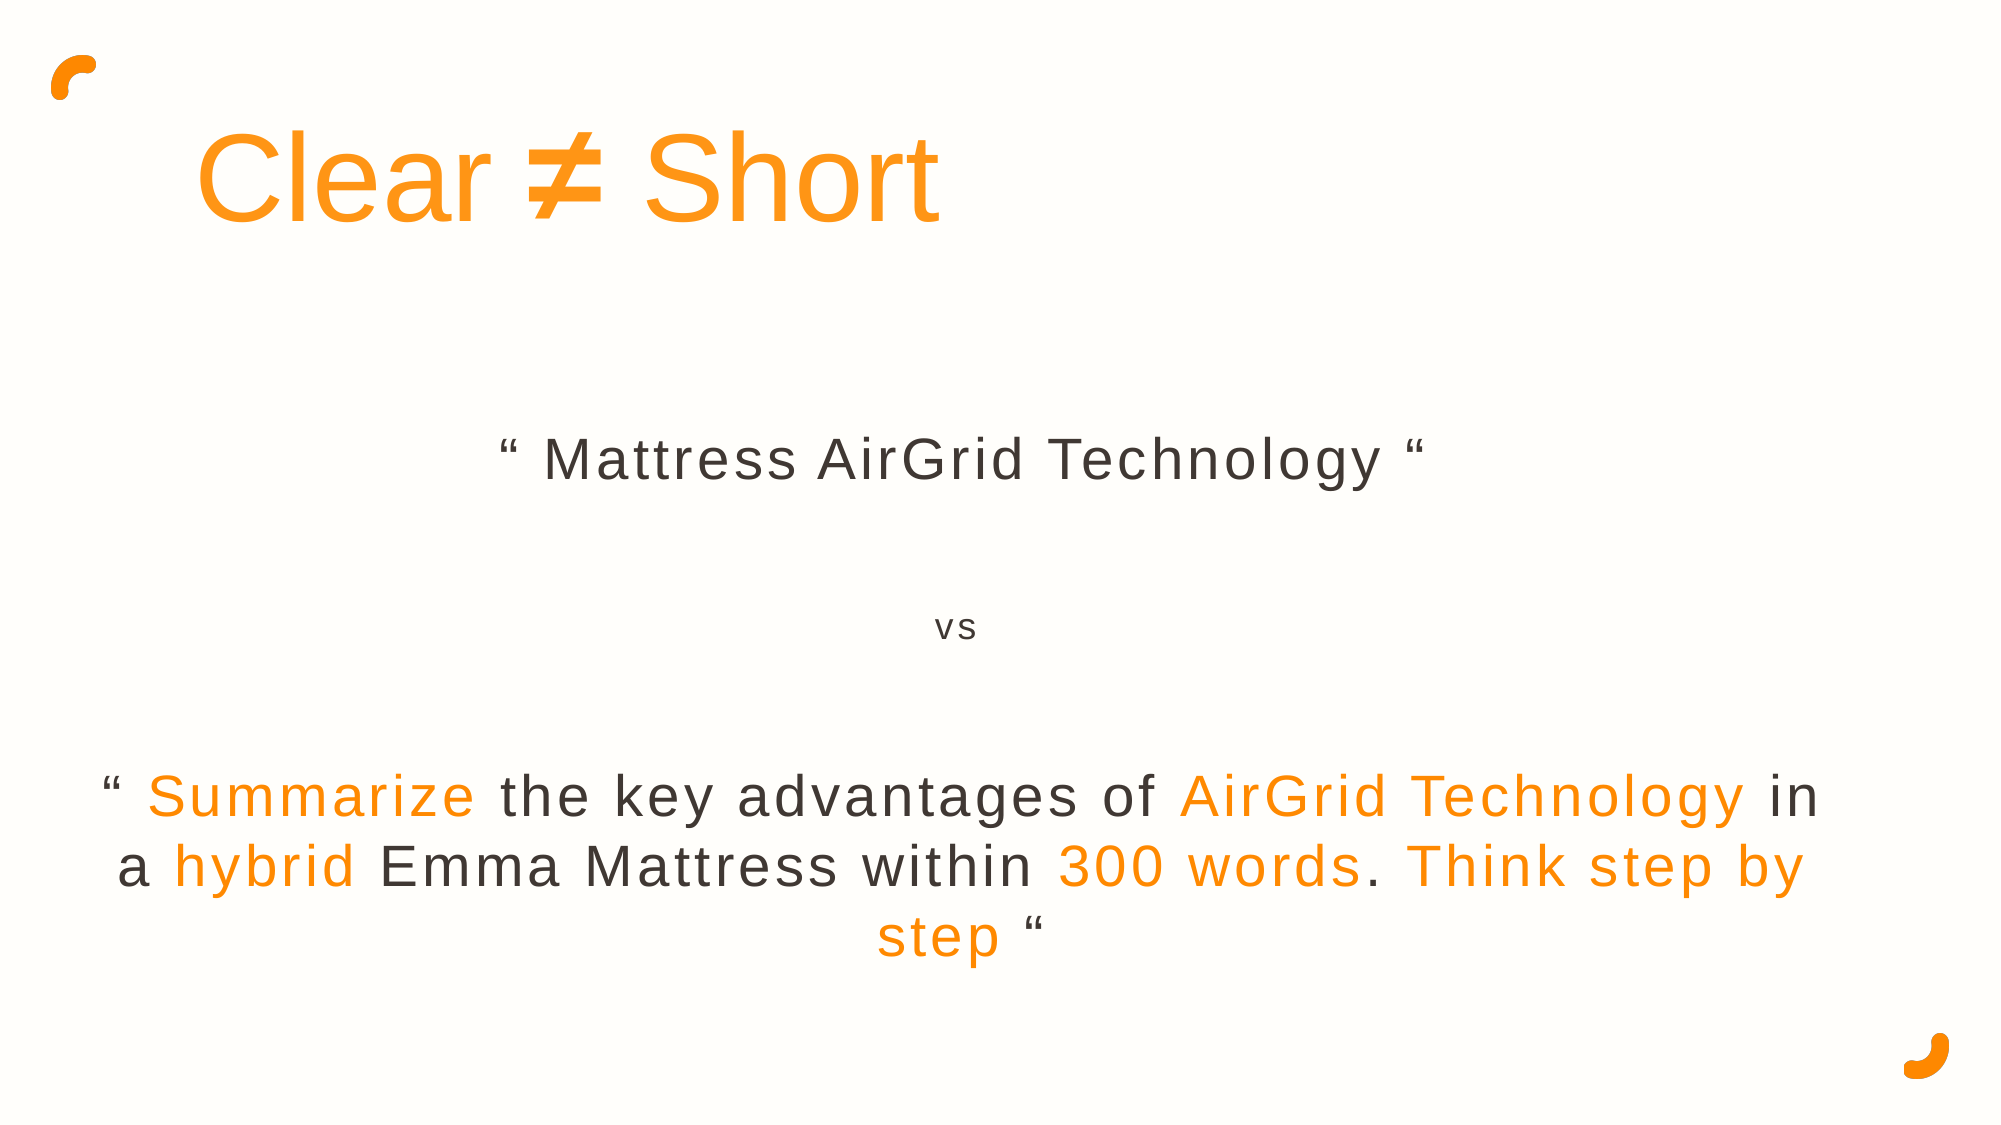

Clear ≠ Short
“ Mattress AirGrid Technology “
vs
“ Summarize the key advantages of AirGrid Technology in a hybrid Emma Mattress within 300 words. Think step by step “